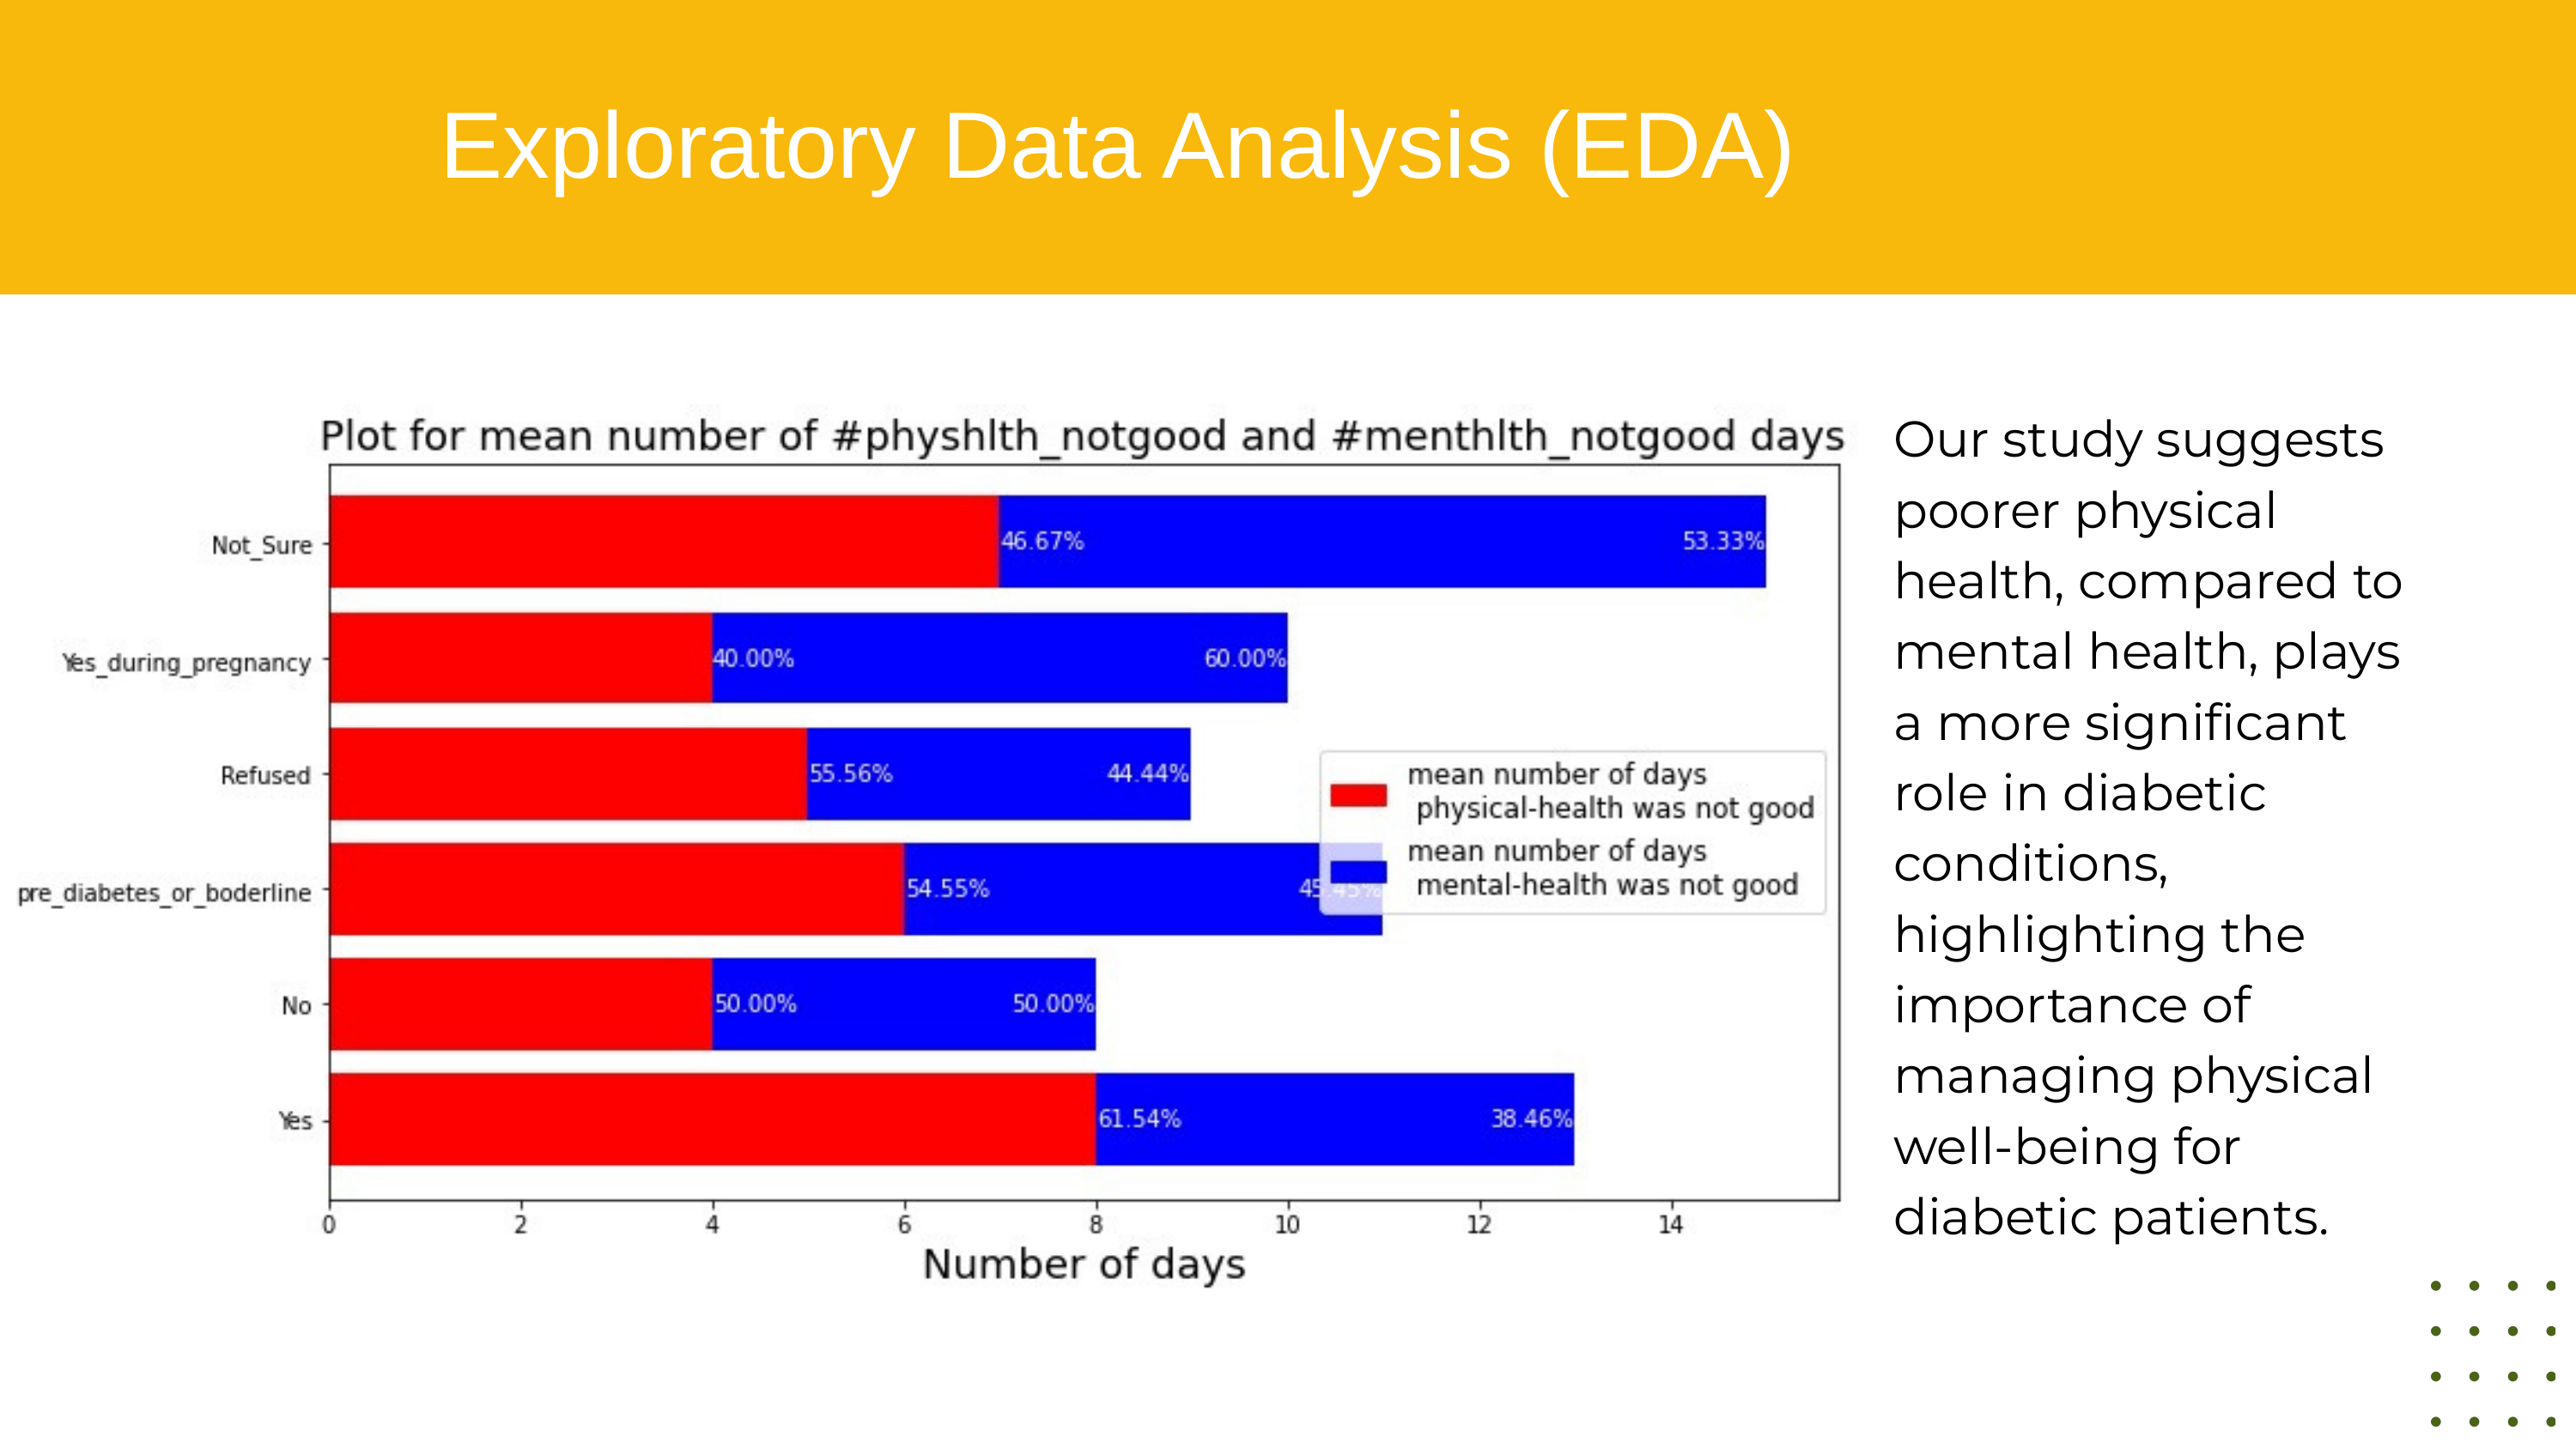

Exploratory Data Analysis (EDA)
Our study suggests poorer physical health, compared to mental health, plays a more significant role in diabetic conditions, highlighting the importance of managing physical well-being for diabetic patients.